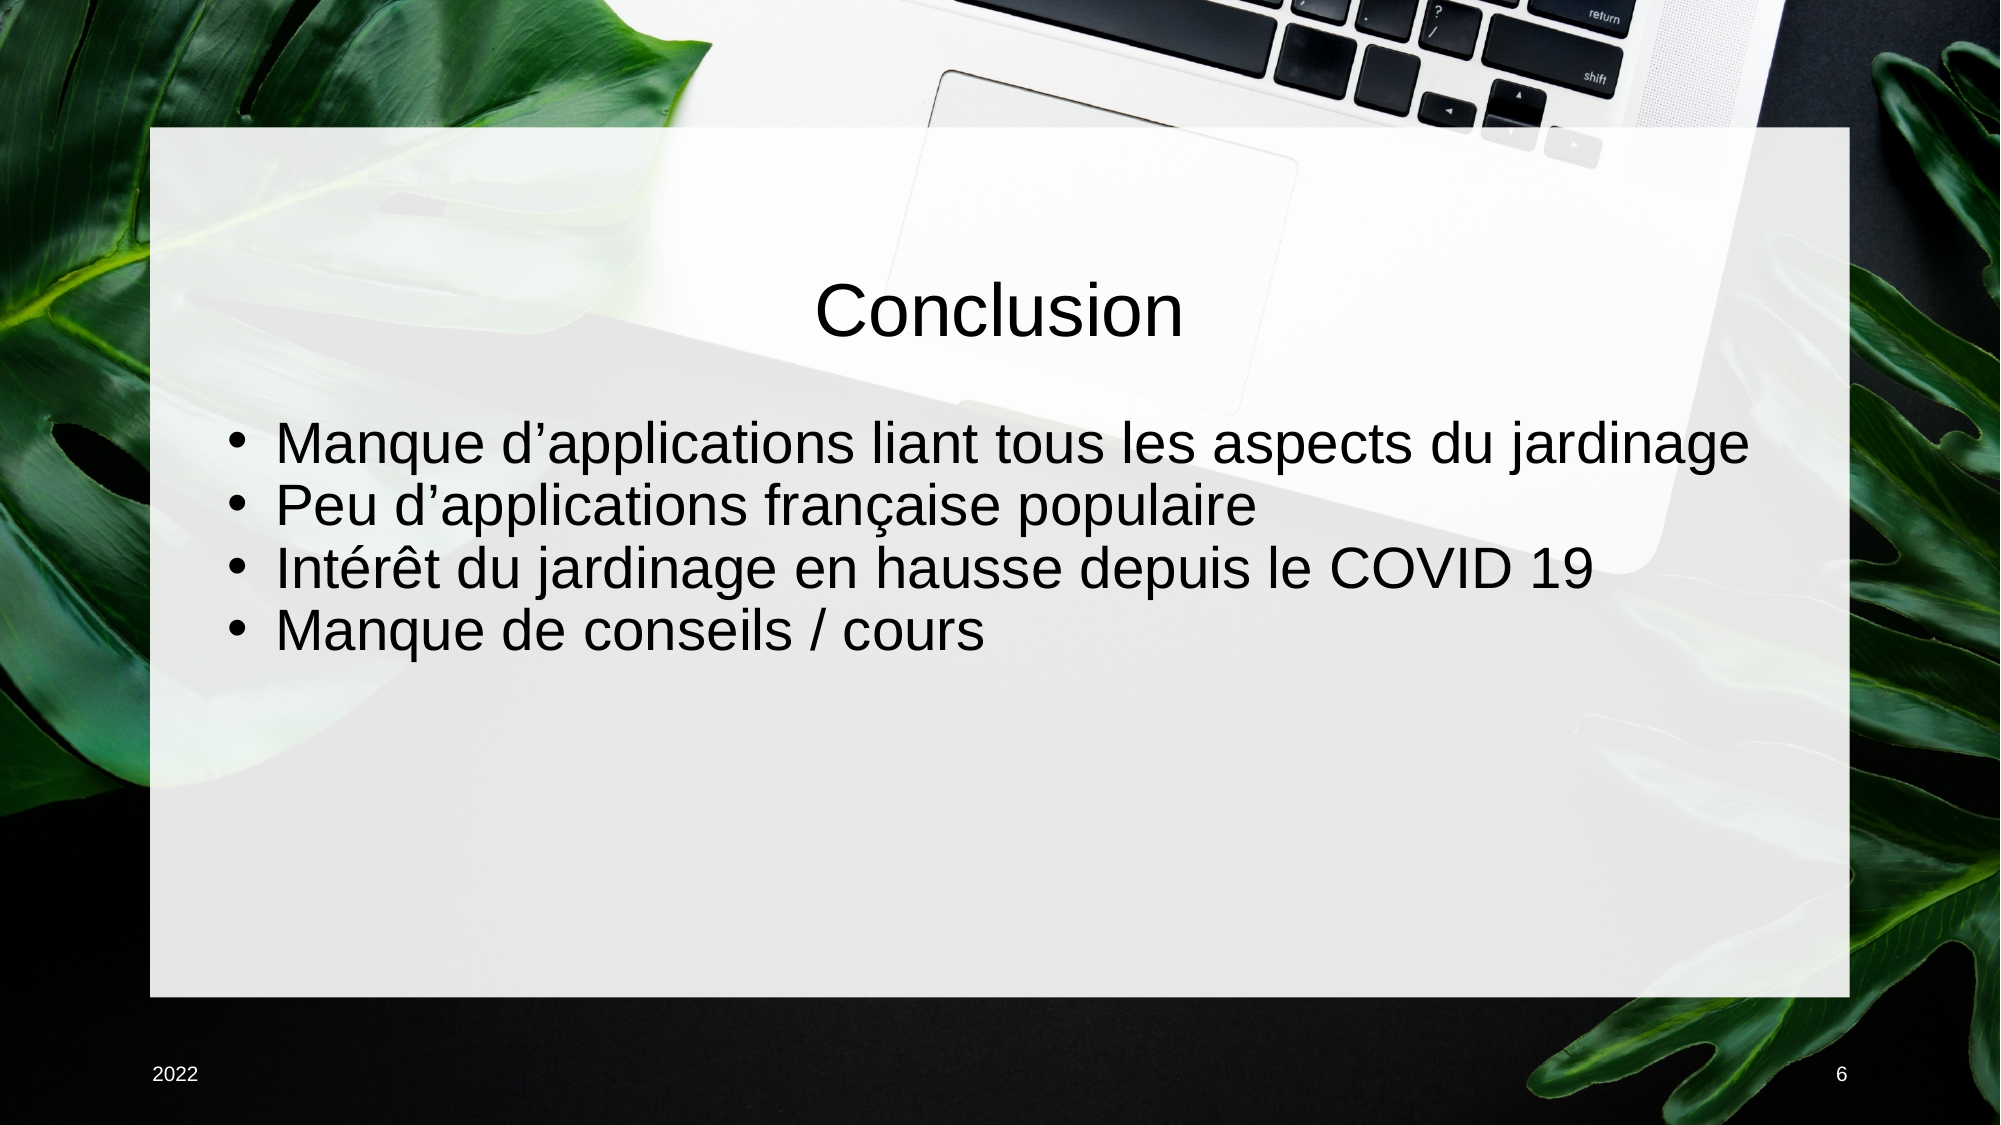

# Conclusion
Manque d’applications liant tous les aspects du jardinage
Peu d’applications française populaire
Intérêt du jardinage en hausse depuis le COVID 19
Manque de conseils / cours

2022
6